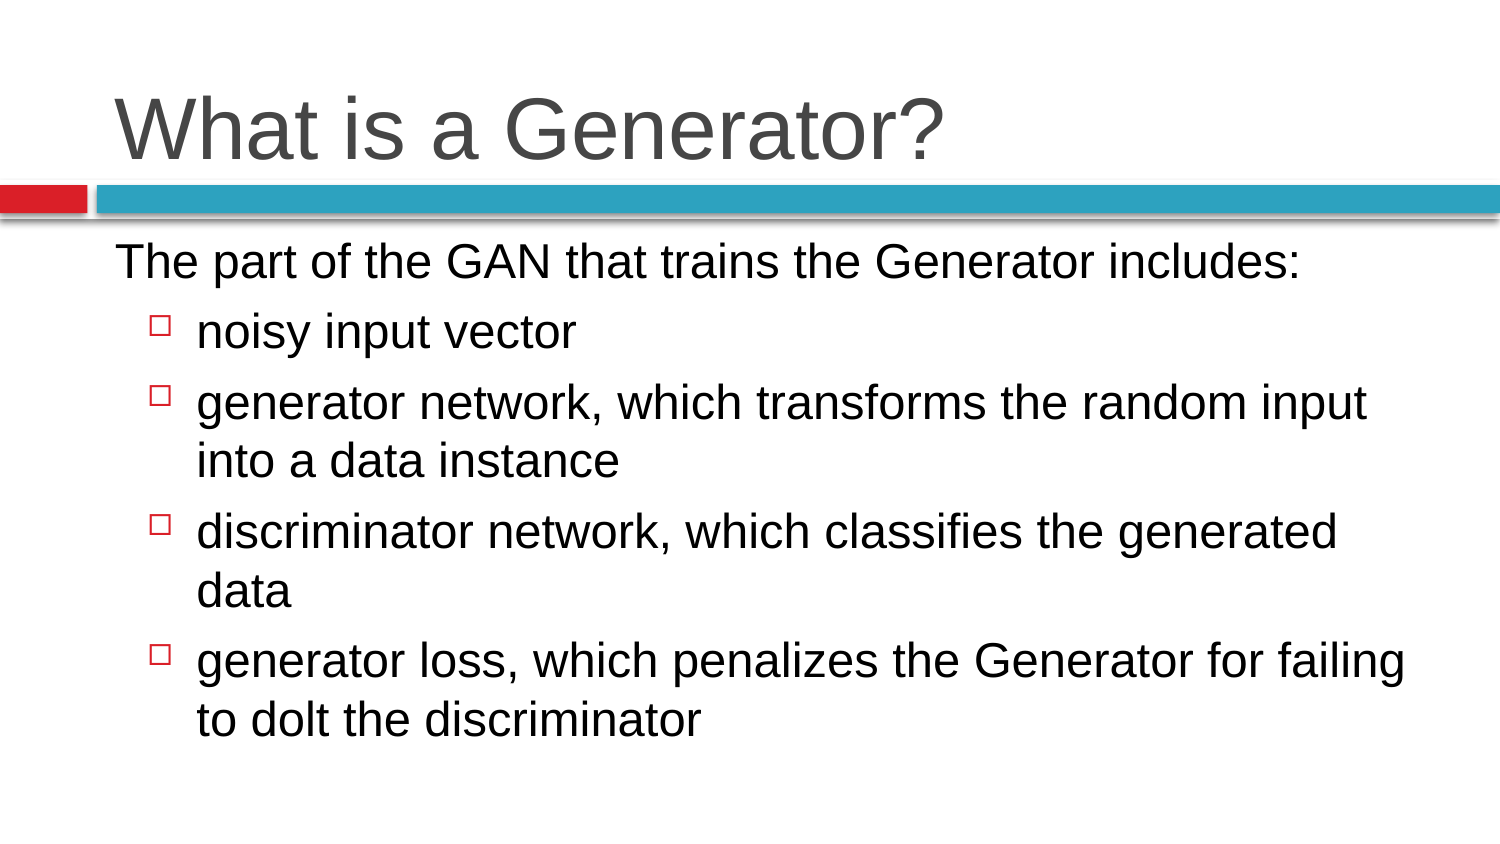

# What is a Generator?
The part of the GAN that trains the Generator includes:
noisy input vector
generator network, which transforms the random input into a data instance
discriminator network, which classifies the generated data
generator loss, which penalizes the Generator for failing to dolt the discriminator